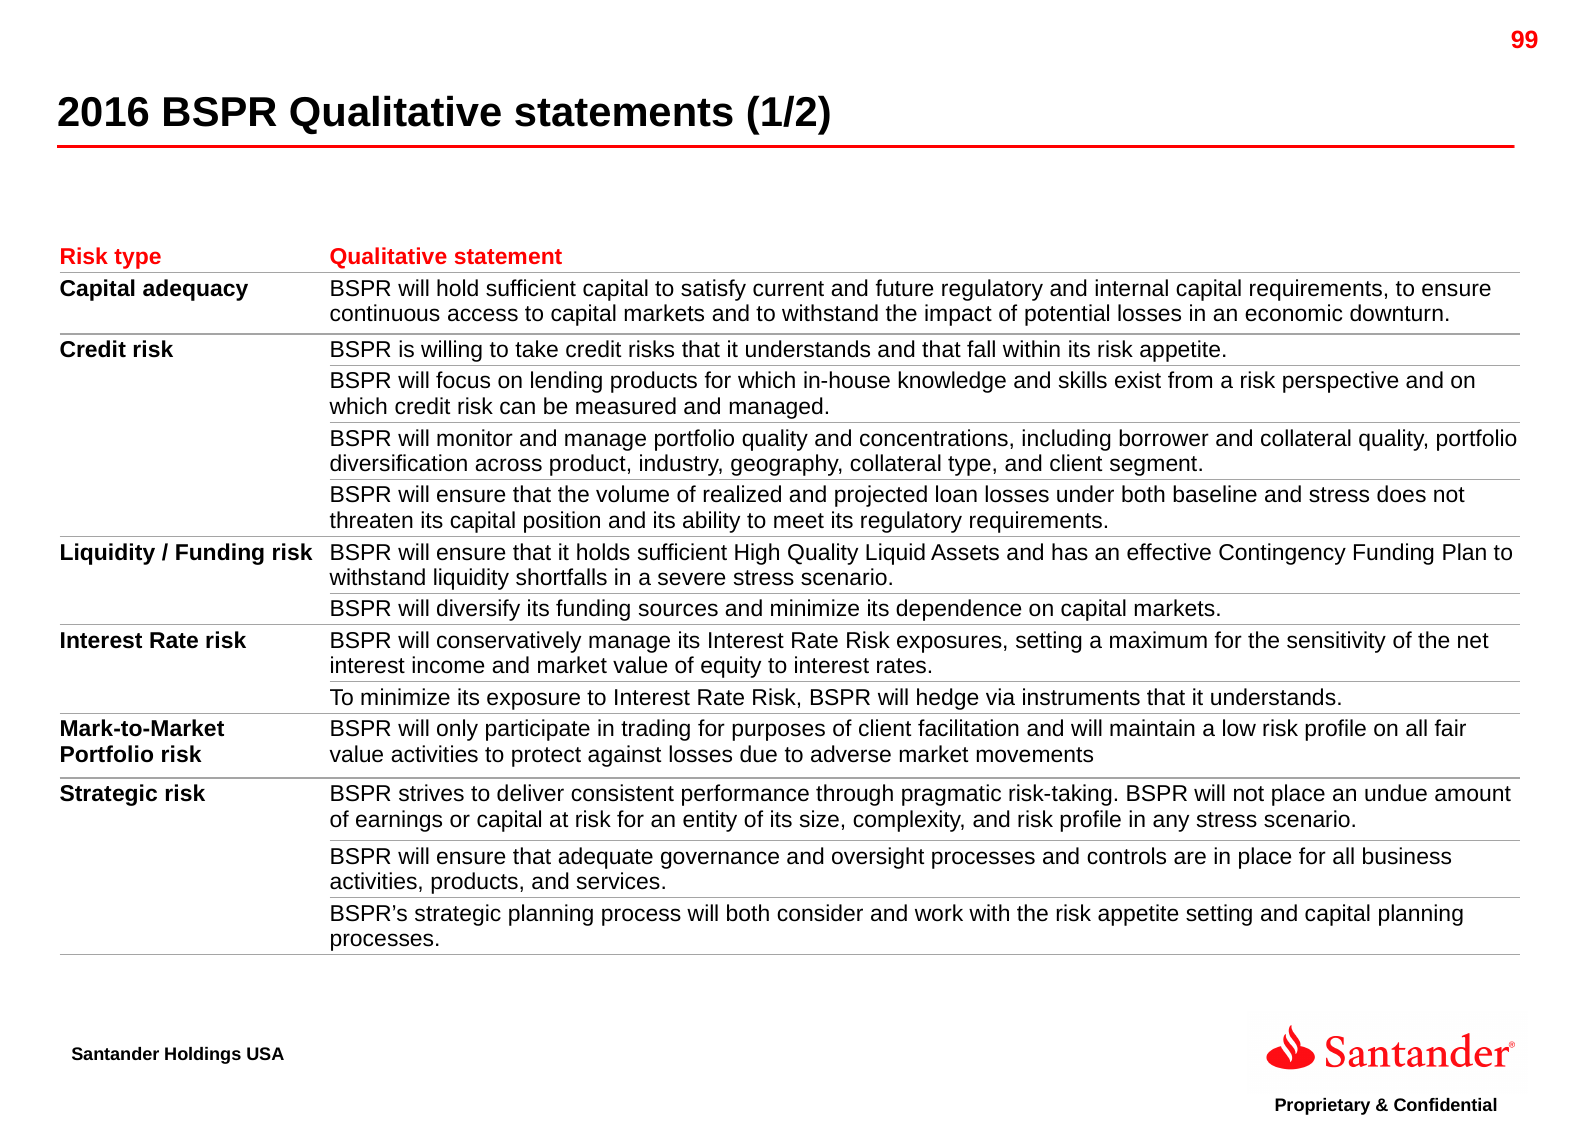

2016 BSPR Qualitative statements (1/2)
| Risk type | Qualitative statement |
| --- | --- |
| Capital adequacy | BSPR will hold sufficient capital to satisfy current and future regulatory and internal capital requirements, to ensure continuous access to capital markets and to withstand the impact of potential losses in an economic downturn. |
| Credit risk | BSPR is willing to take credit risks that it understands and that fall within its risk appetite. |
|  | BSPR will focus on lending products for which in-house knowledge and skills exist from a risk perspective and on which credit risk can be measured and managed. |
|  | BSPR will monitor and manage portfolio quality and concentrations, including borrower and collateral quality, portfolio diversification across product, industry, geography, collateral type, and client segment. |
|  | BSPR will ensure that the volume of realized and projected loan losses under both baseline and stress does not threaten its capital position and its ability to meet its regulatory requirements. |
| Liquidity / Funding risk | BSPR will ensure that it holds sufficient High Quality Liquid Assets and has an effective Contingency Funding Plan to withstand liquidity shortfalls in a severe stress scenario. |
|  | BSPR will diversify its funding sources and minimize its dependence on capital markets. |
| Interest Rate risk | BSPR will conservatively manage its Interest Rate Risk exposures, setting a maximum for the sensitivity of the net interest income and market value of equity to interest rates. |
|  | To minimize its exposure to Interest Rate Risk, BSPR will hedge via instruments that it understands. |
| Mark-to-Market Portfolio risk | BSPR will only participate in trading for purposes of client facilitation and will maintain a low risk profile on all fair value activities to protect against losses due to adverse market movements |
| Strategic risk | BSPR strives to deliver consistent performance through pragmatic risk-taking. BSPR will not place an undue amount of earnings or capital at risk for an entity of its size, complexity, and risk profile in any stress scenario. |
|  | BSPR will ensure that adequate governance and oversight processes and controls are in place for all business activities, products, and services. |
|  | BSPR’s strategic planning process will both consider and work with the risk appetite setting and capital planning processes. |